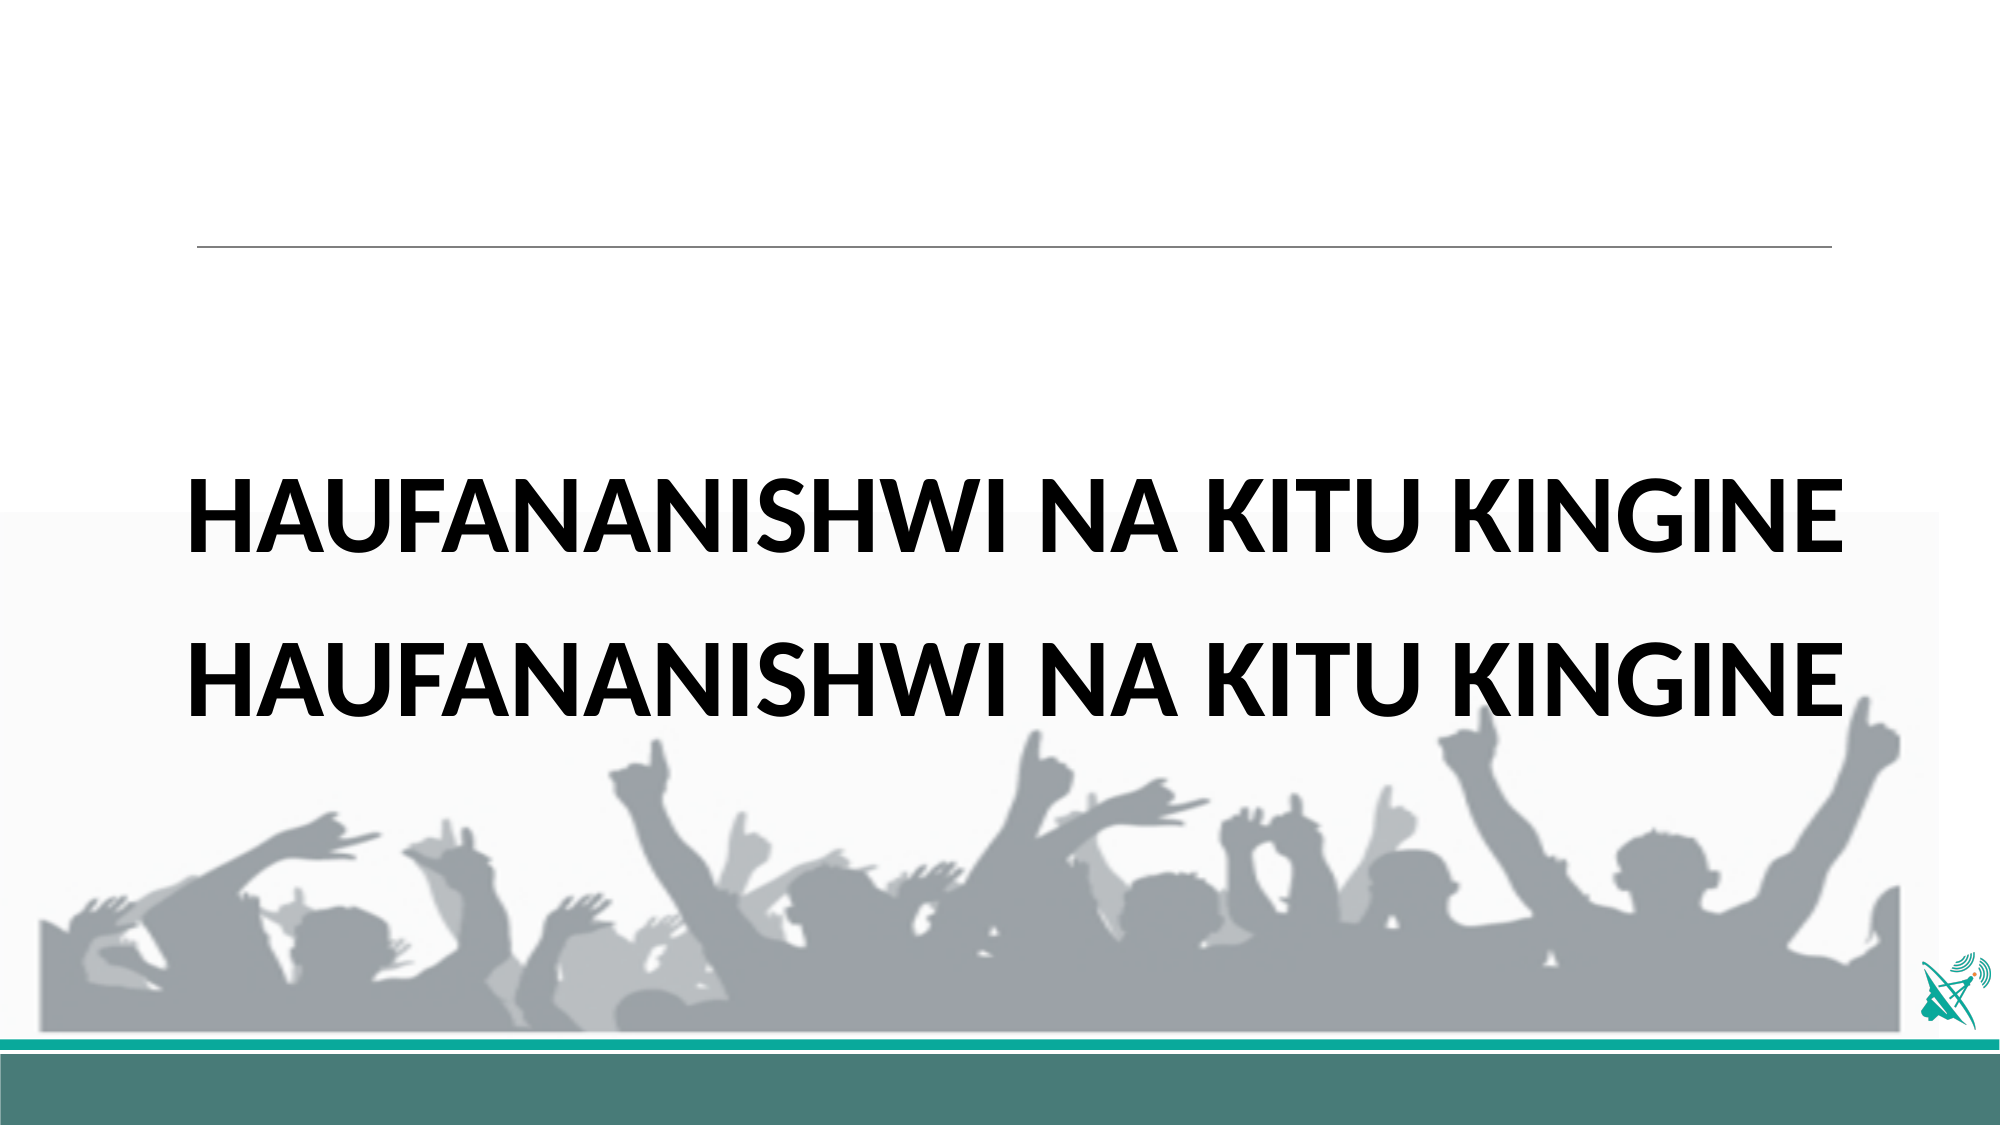

HAUFANANISHWI NA KITU KINGINE
HAUFANANISHWI NA KITU KINGINE